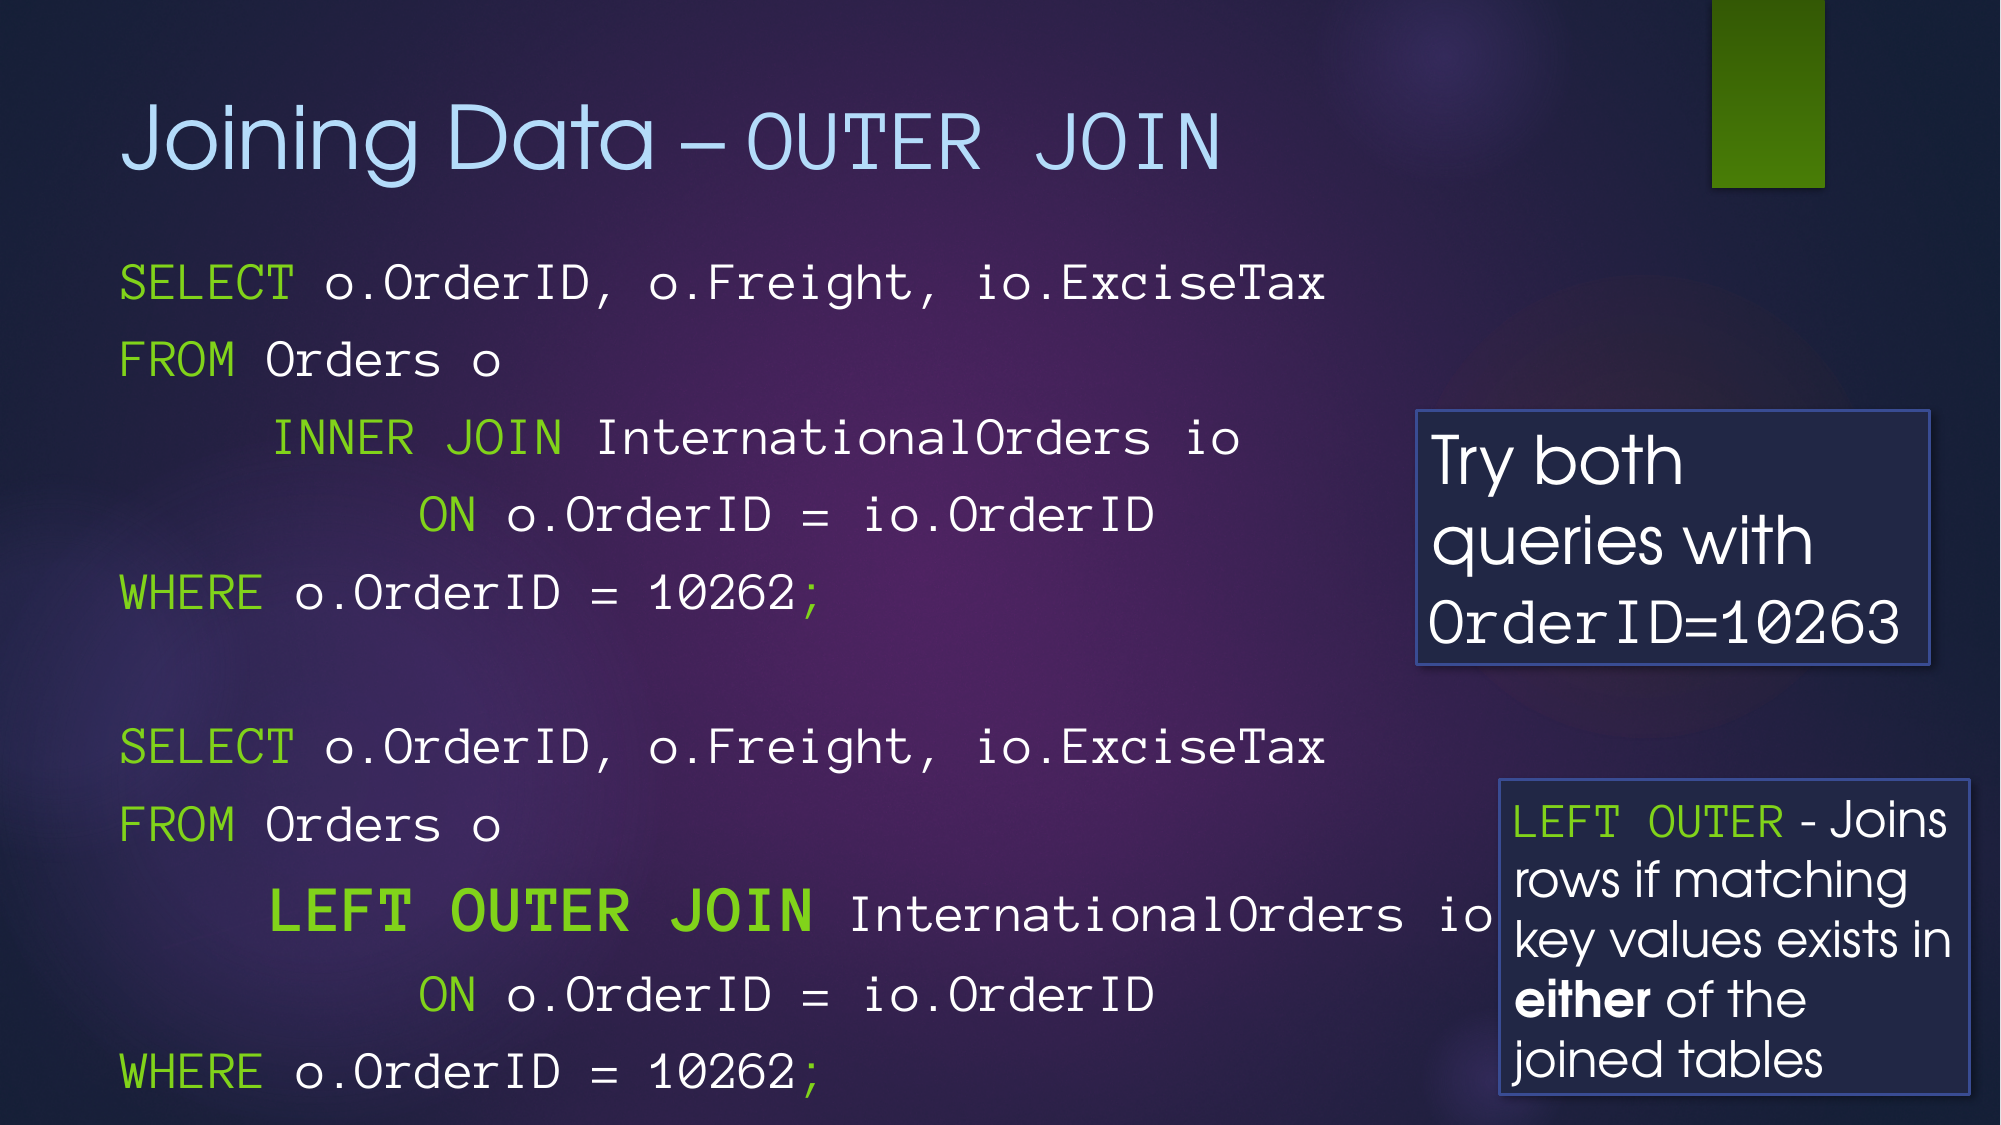

# Joining Data – OUTER JOIN
SELECT o.OrderID, o.Freight, io.ExciseTax
FROM Orders o
	INNER JOIN InternationalOrders io
		ON o.OrderID = io.OrderID
WHERE o.OrderID = 10262;

SELECT o.OrderID, o.Freight, io.ExciseTax
FROM Orders o
	LEFT OUTER JOIN InternationalOrders io
		ON o.OrderID = io.OrderID
WHERE o.OrderID = 10262;
Try both queries with OrderID=10263
LEFT OUTER - Joins rows if matching key values exists in either of the joined tables